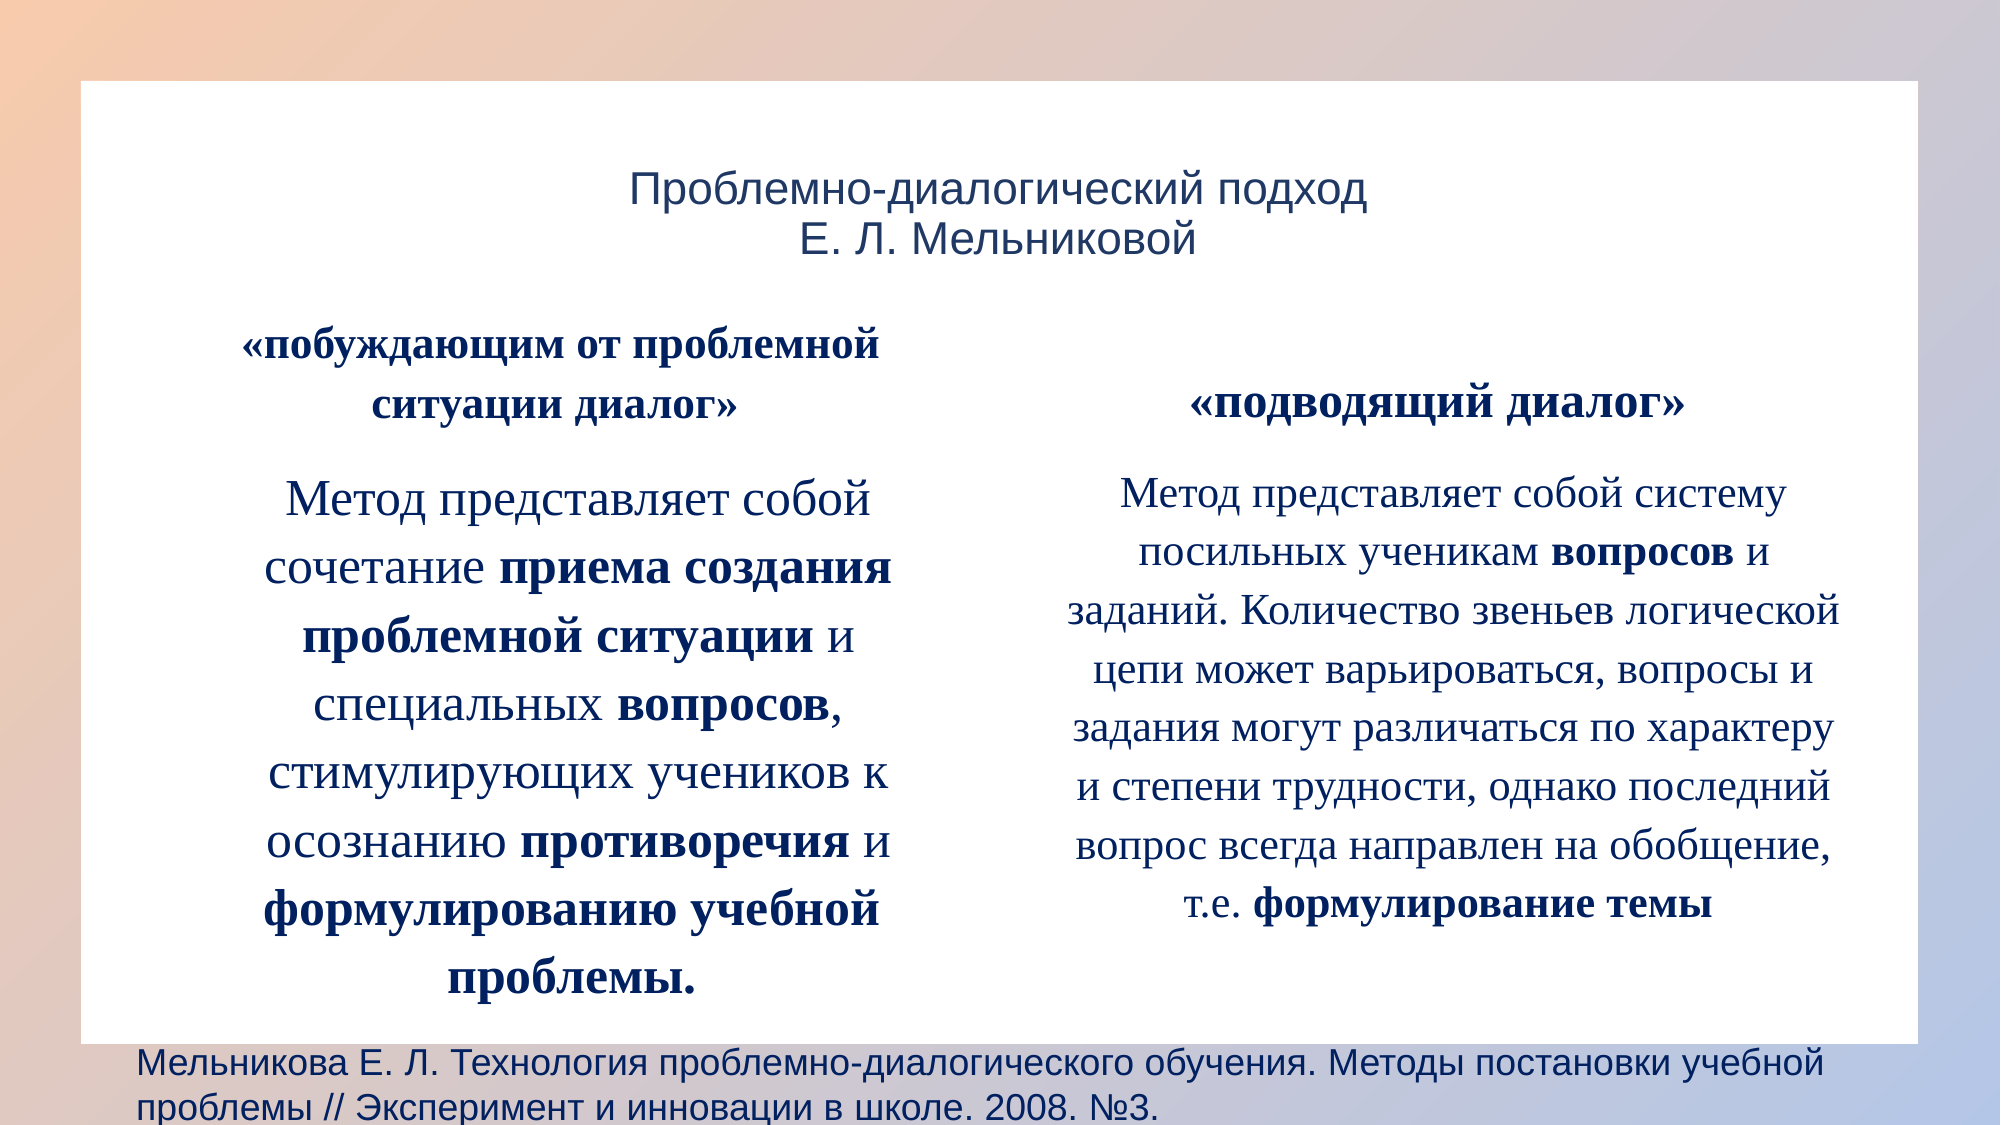

# Проблемно-диалогический подход Е. Л. Мельниковой
«побуждающим от проблемной ситуации диалог»
«подводящий диалог»
Метод представляет собой сочетание приема создания проблемной ситуации и специальных вопросов, стимулирующих учеников к осознанию противоречия и формулированию учебной  проблемы.

Метод представляет собой систему посильных ученикам вопросов и заданий. Количество звеньев логической цепи может варьироваться, вопросы и задания могут различаться по характеру и степени трудности, однако последний вопрос всегда направлен на обобщение, т.е. формулирование темы

Мельникова Е. Л. Технология проблемно-диалогического обучения. Методы постановки учебной проблемы // Эксперимент и инновации в школе. 2008. №3.